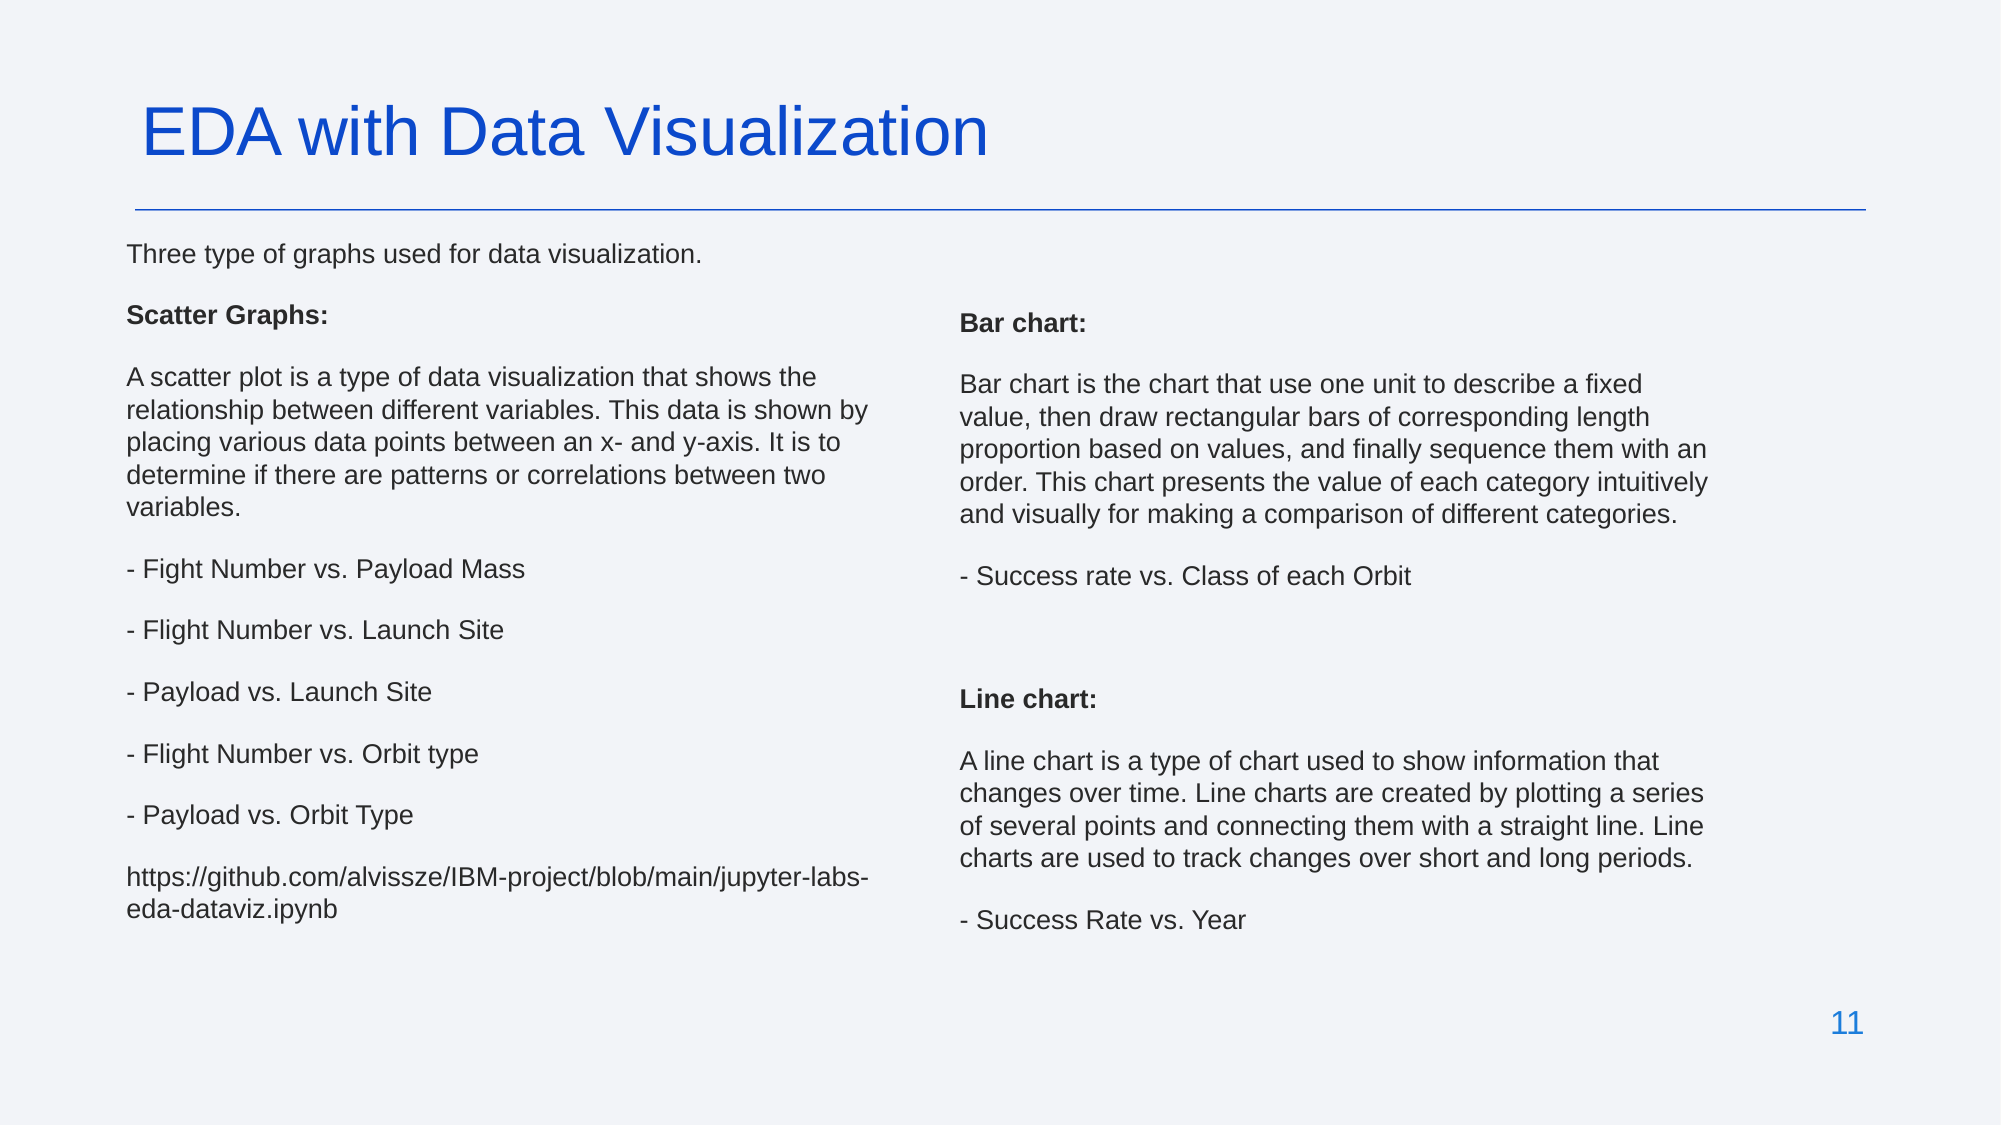

EDA with Data Visualization
# Three type of graphs used for data visualization.
Scatter Graphs:
A scatter plot is a type of data visualization that shows the relationship between different variables. This data is shown by placing various data points between an x- and y-axis. It is to determine if there are patterns or correlations between two variables.
- Fight Number vs. Payload Mass
- Flight Number vs. Launch Site
- Payload vs. Launch Site
- Flight Number vs. Orbit type
- Payload vs. Orbit Type
https://github.com/alvissze/IBM-project/blob/main/jupyter-labs-eda-dataviz.ipynb

Bar chart:
Bar chart is the chart that use one unit to describe a fixed value, then draw rectangular bars of corresponding length proportion based on values, and finally sequence them with an order. This chart presents the value of each category intuitively and visually for making a comparison of different categories.
- Success rate vs. Class of each Orbit

Line chart:
A line chart is a type of chart used to show information that changes over time. Line charts are created by plotting a series of several points and connecting them with a straight line. Line charts are used to track changes over short and long periods.
- Success Rate vs. Year

11